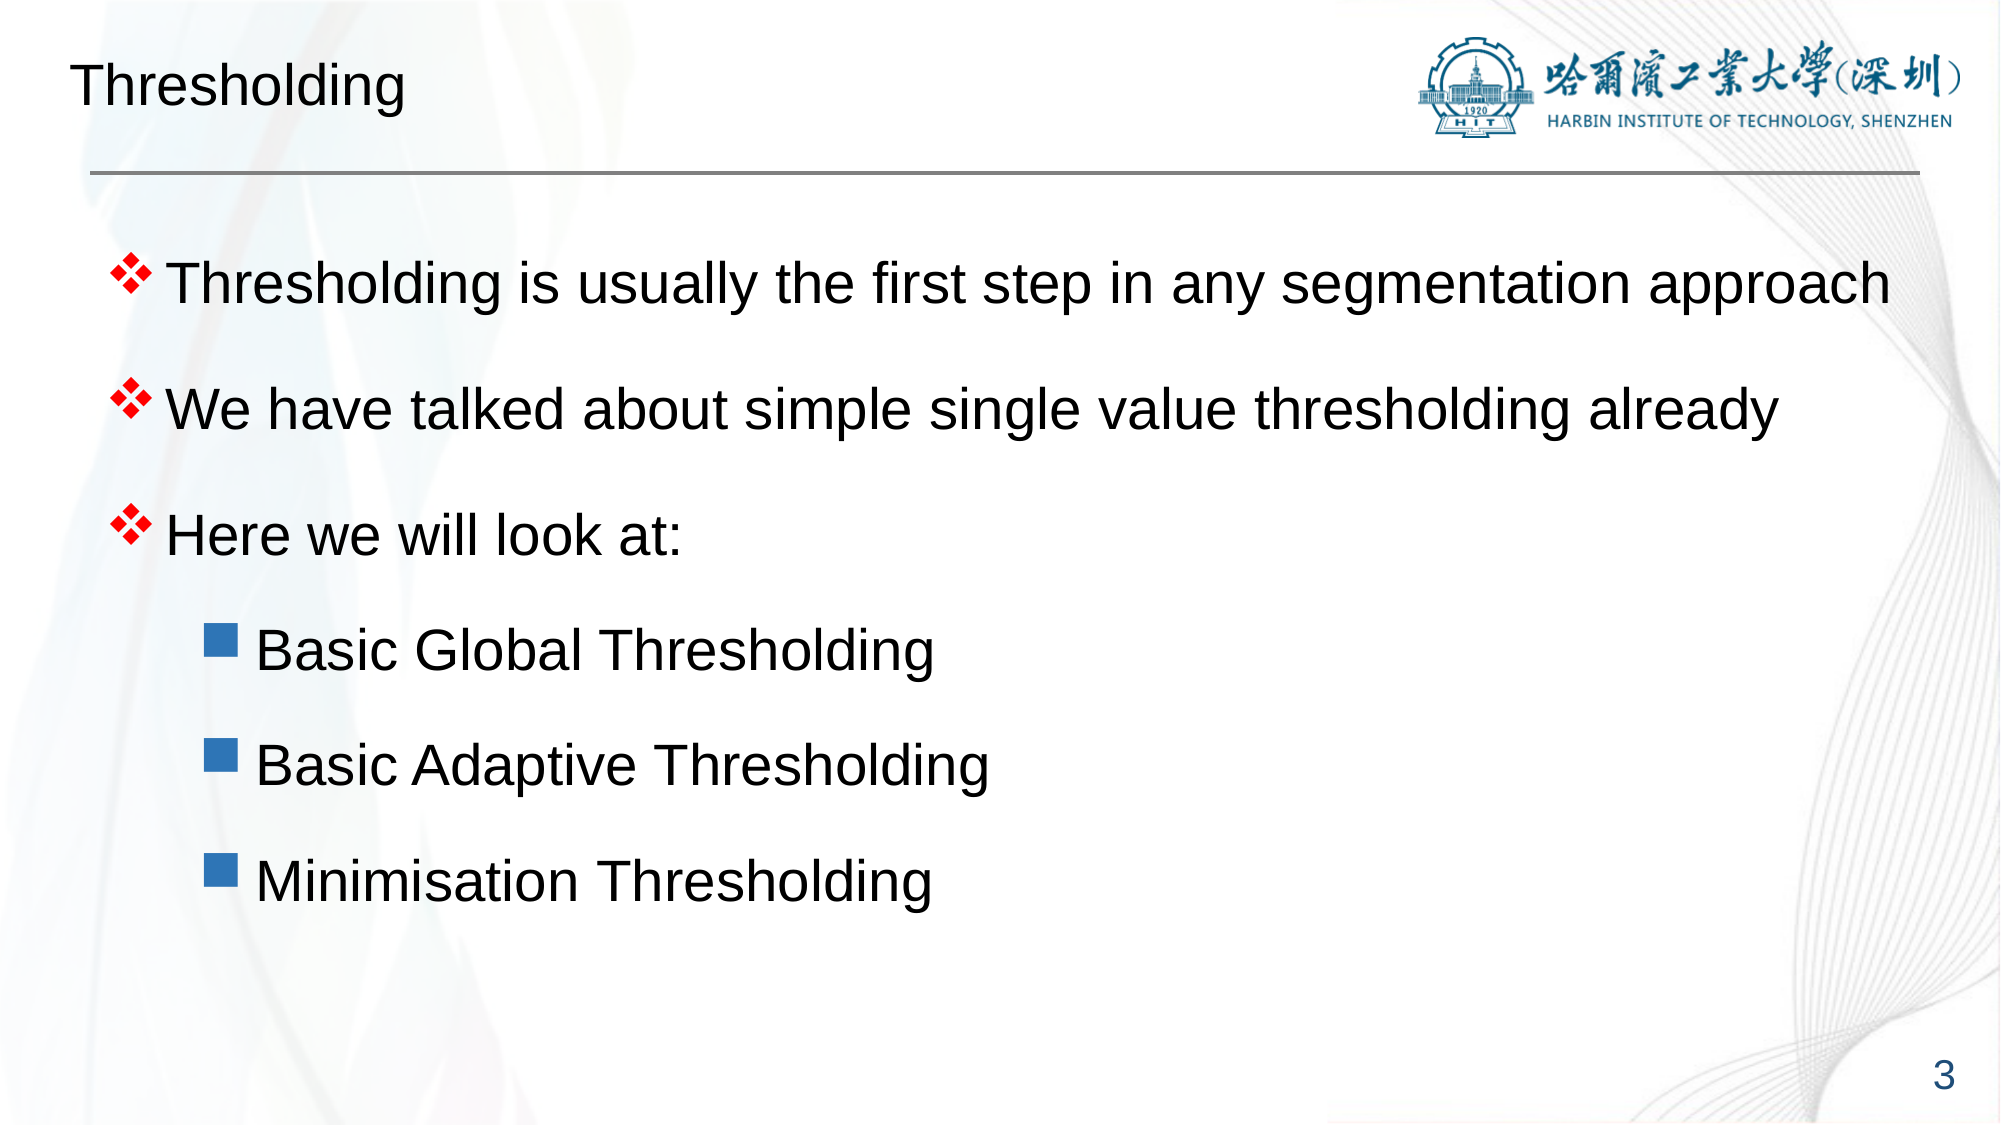

# Thresholding
Thresholding is usually the first step in any segmentation approach
We have talked about simple single value thresholding already
Here we will look at:
Basic Global Thresholding
Basic Adaptive Thresholding
Minimisation Thresholding
3